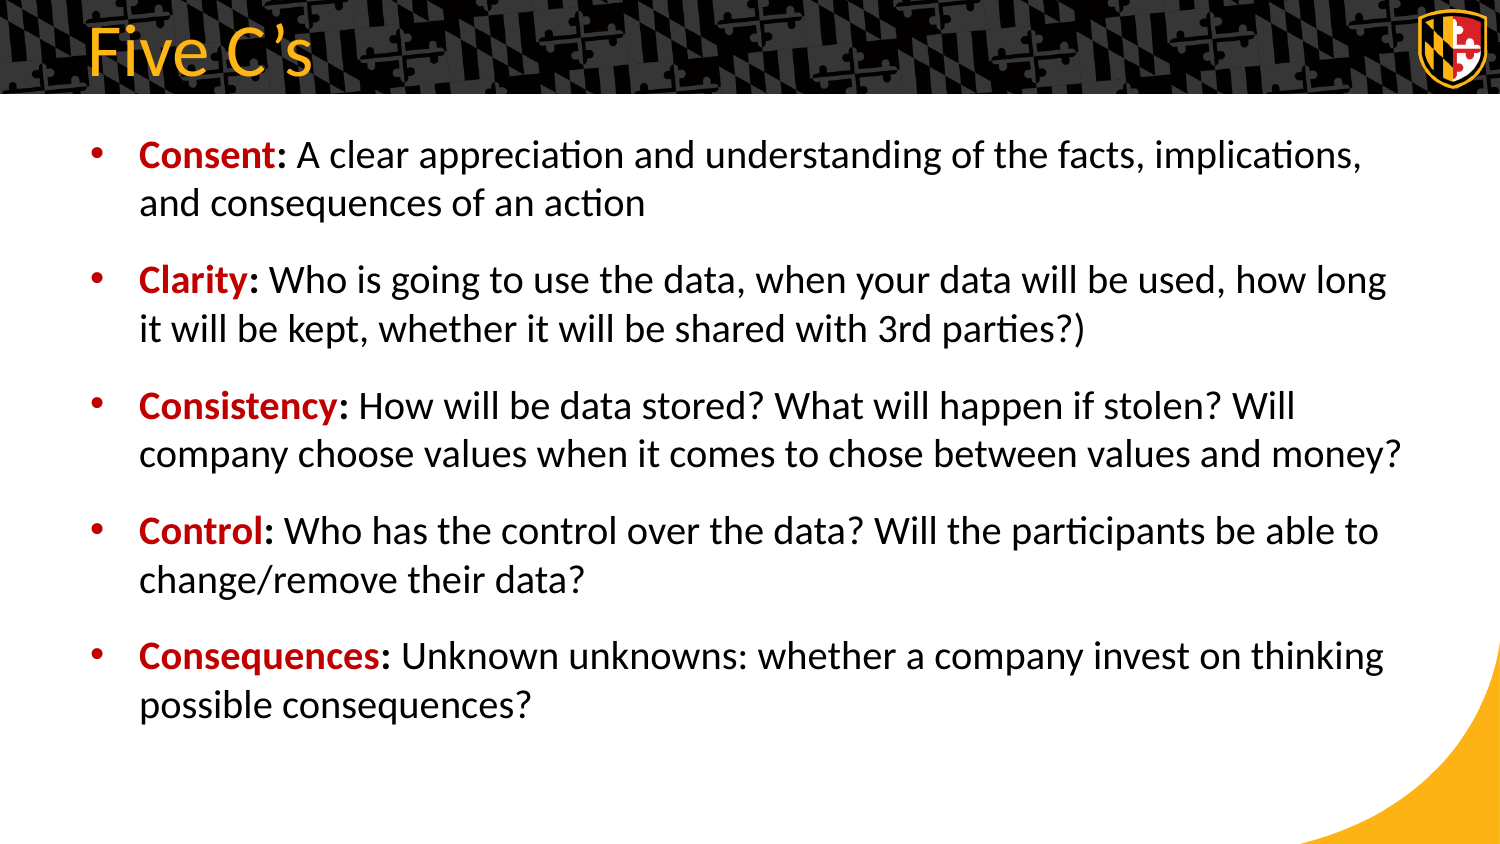

# Five C’s
Consent: A clear appreciation and understanding of the facts, implications, and consequences of an action
Clarity: Who is going to use the data, when your data will be used, how long it will be kept, whether it will be shared with 3rd parties?)
Consistency: How will be data stored? What will happen if stolen? Will company choose values when it comes to chose between values and money?
Control: Who has the control over the data? Will the participants be able to change/remove their data?
Consequences: Unknown unknowns: whether a company invest on thinking possible consequences?